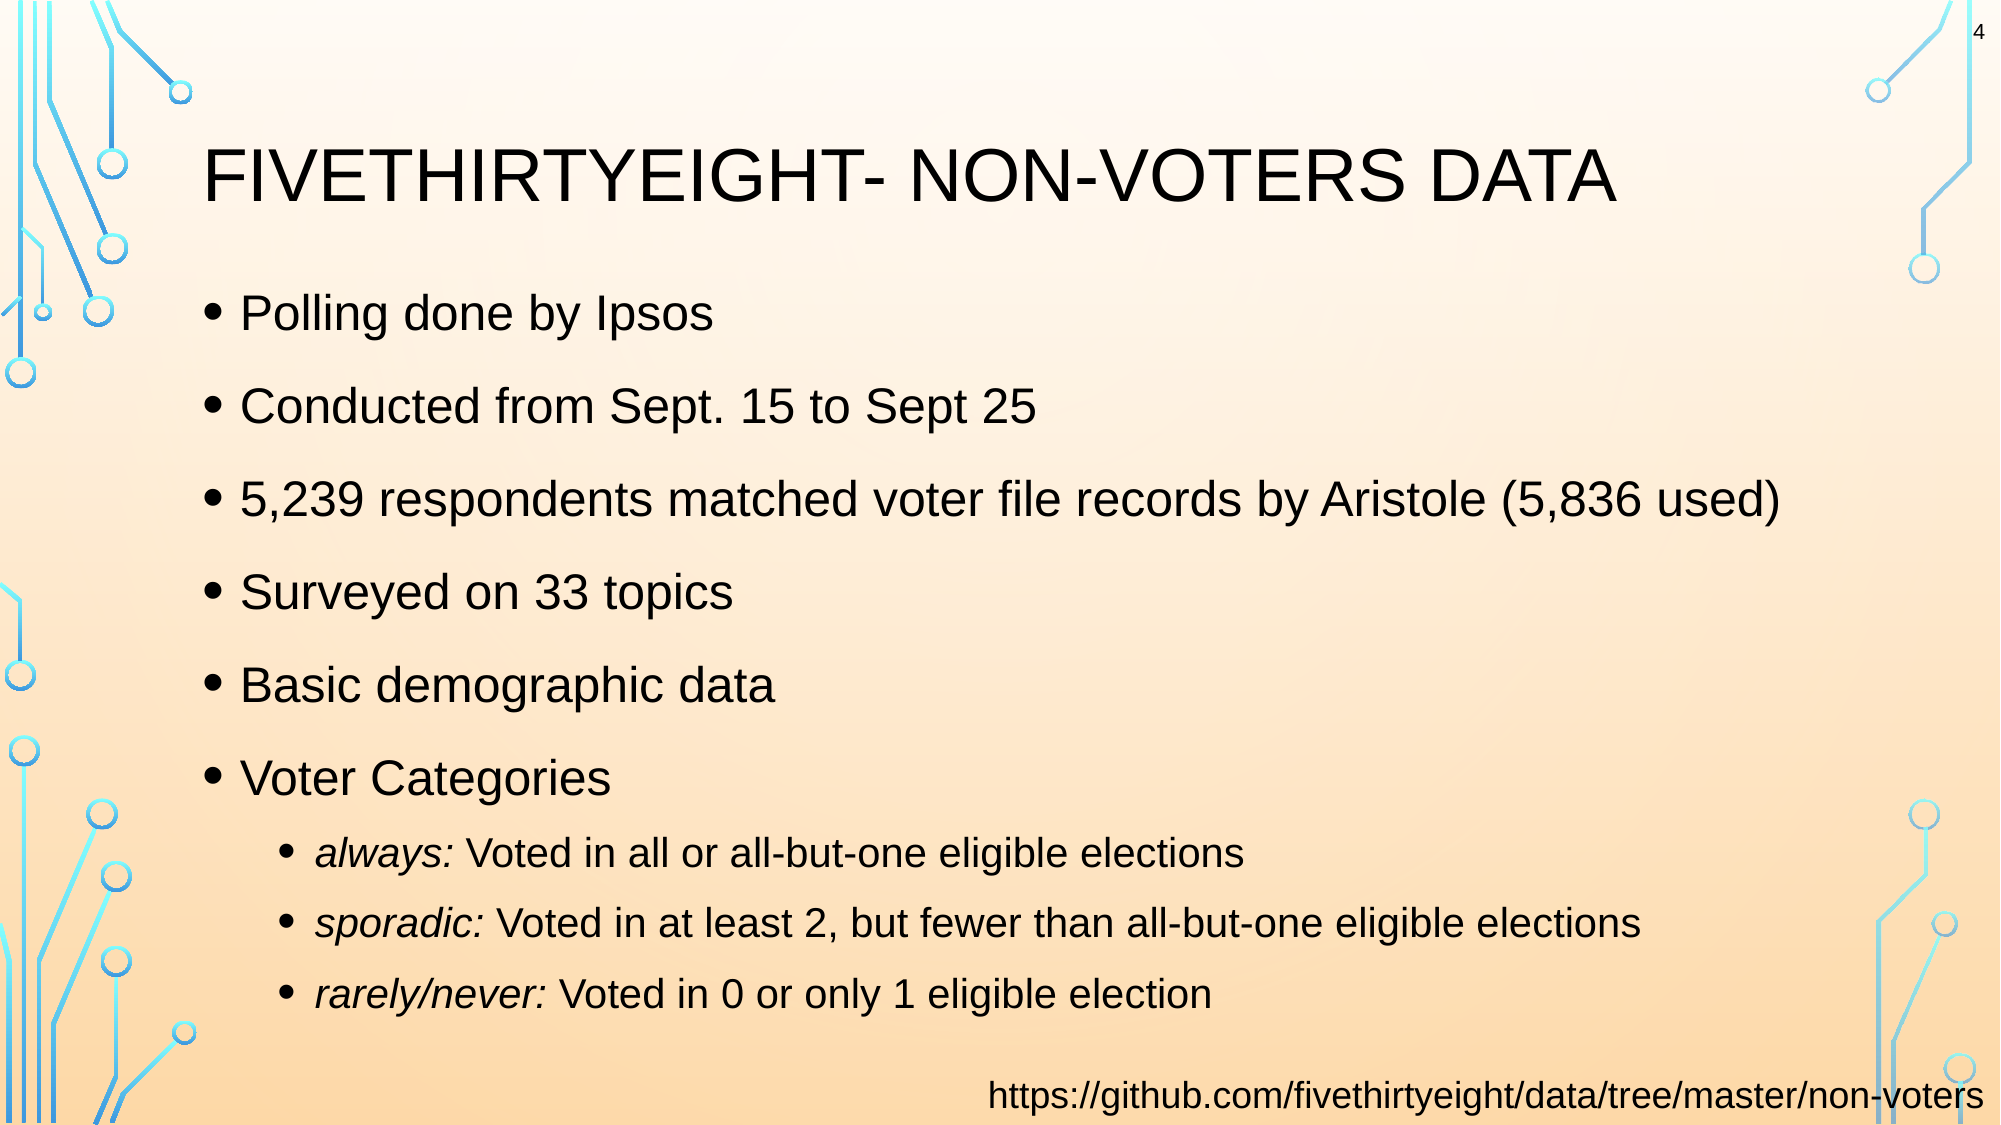

4
# FiveThirtyEight- Non-Voters Data
Polling done by Ipsos
Conducted from Sept. 15 to Sept 25
5,239 respondents matched voter file records by Aristole (5,836 used)
Surveyed on 33 topics
Basic demographic data
Voter Categories
always: Voted in all or all-but-one eligible elections
sporadic: Voted in at least 2, but fewer than all-but-one eligible elections
rarely/never: Voted in 0 or only 1 eligible election

https://github.com/fivethirtyeight/data/tree/master/non-voters